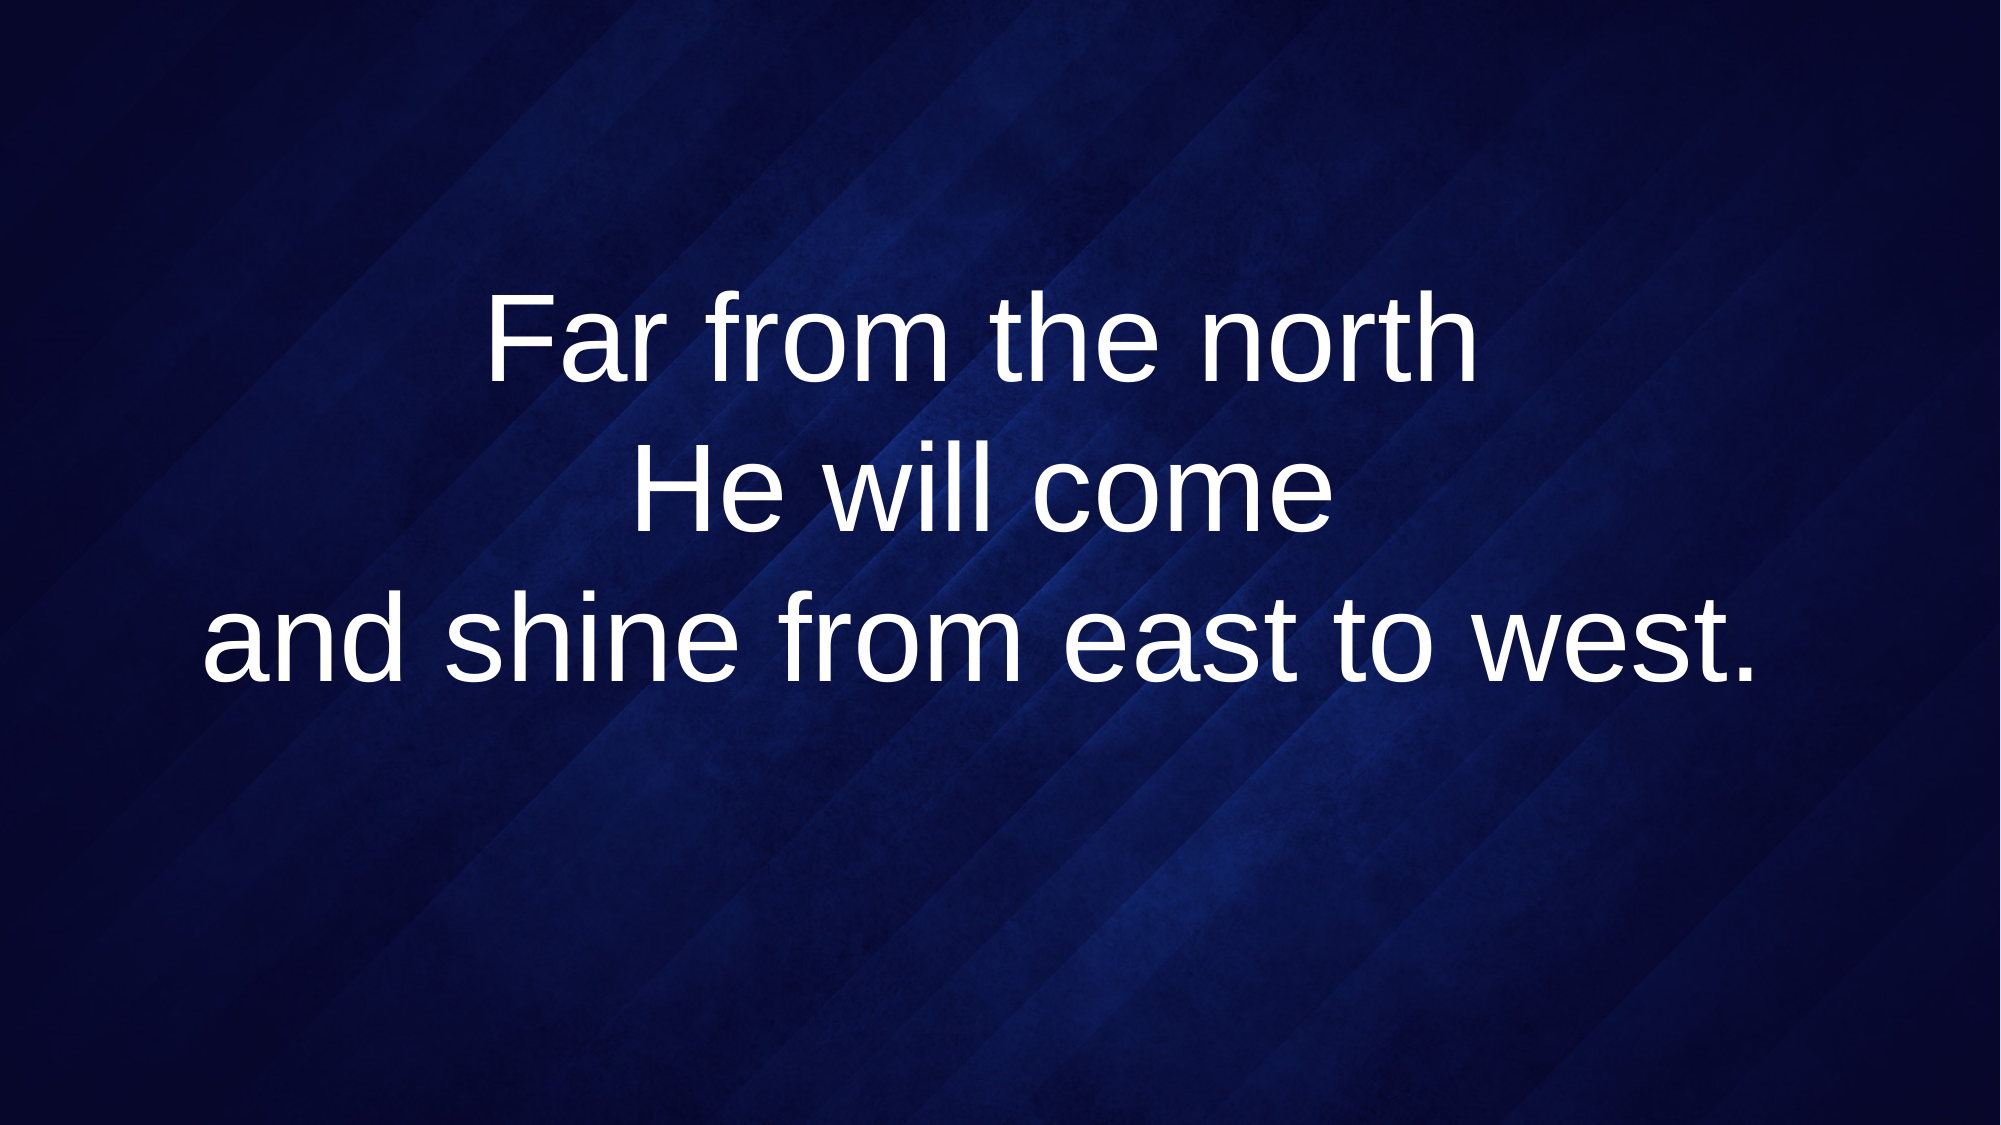

# Far from the north He will come and shine from east to west.